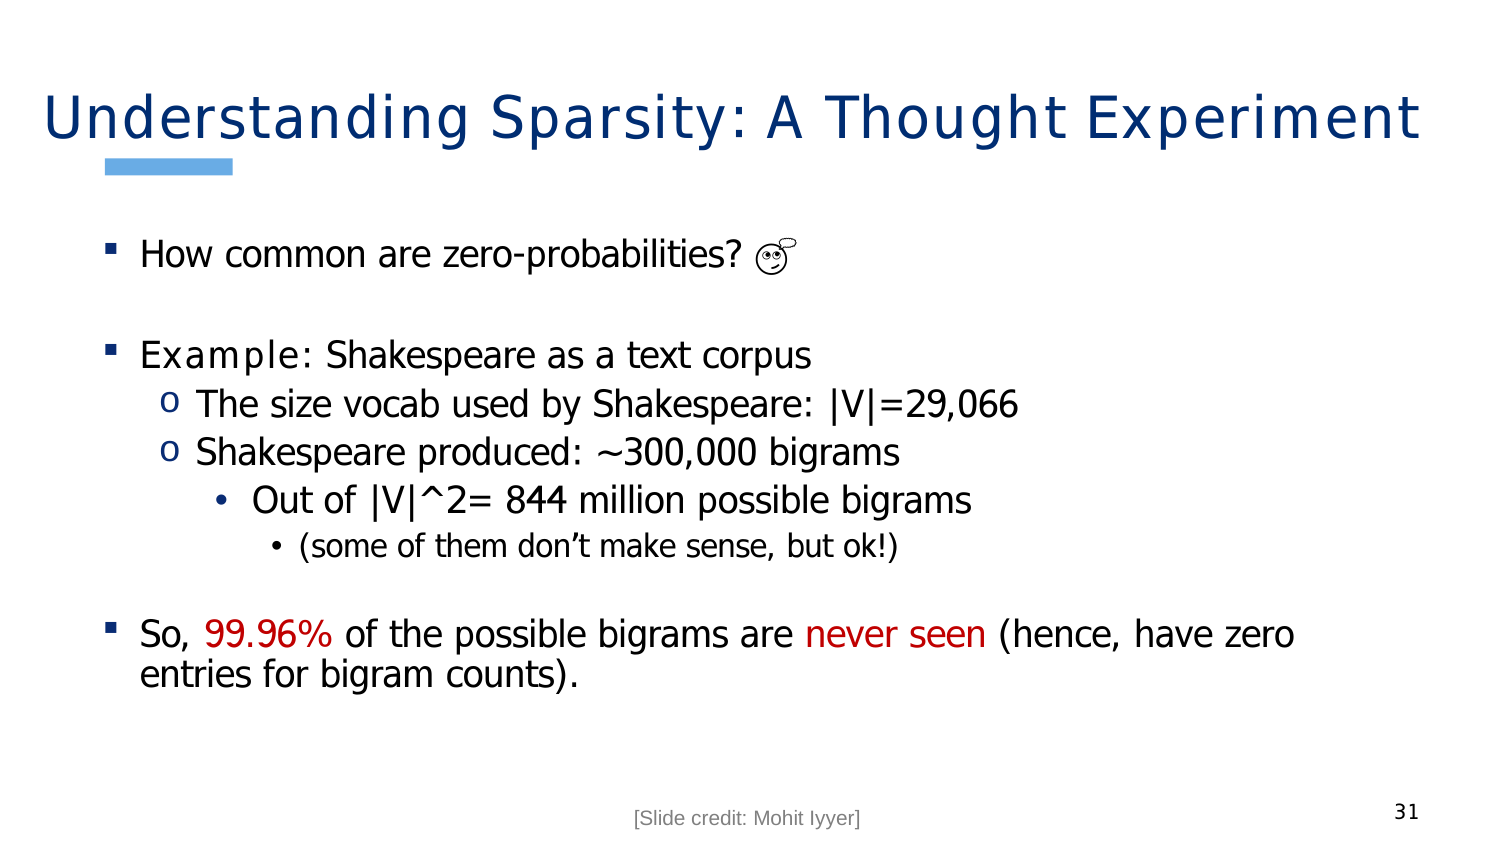

# Understanding Sparsity: A Thought Experiment
How common are zero-probabilities? 🤔
Example: Shakespeare as a text corpus
The size vocab used by Shakespeare: |V|=29,066
Shakespeare produced: ~300,000 bigrams
Out of |V|^2= 844 million possible bigrams
(some of them don’t make sense, but ok!)
So, 99.96% of the possible bigrams are never seen (hence, have zero entries for bigram counts).
[Slide credit: Mohit Iyyer]